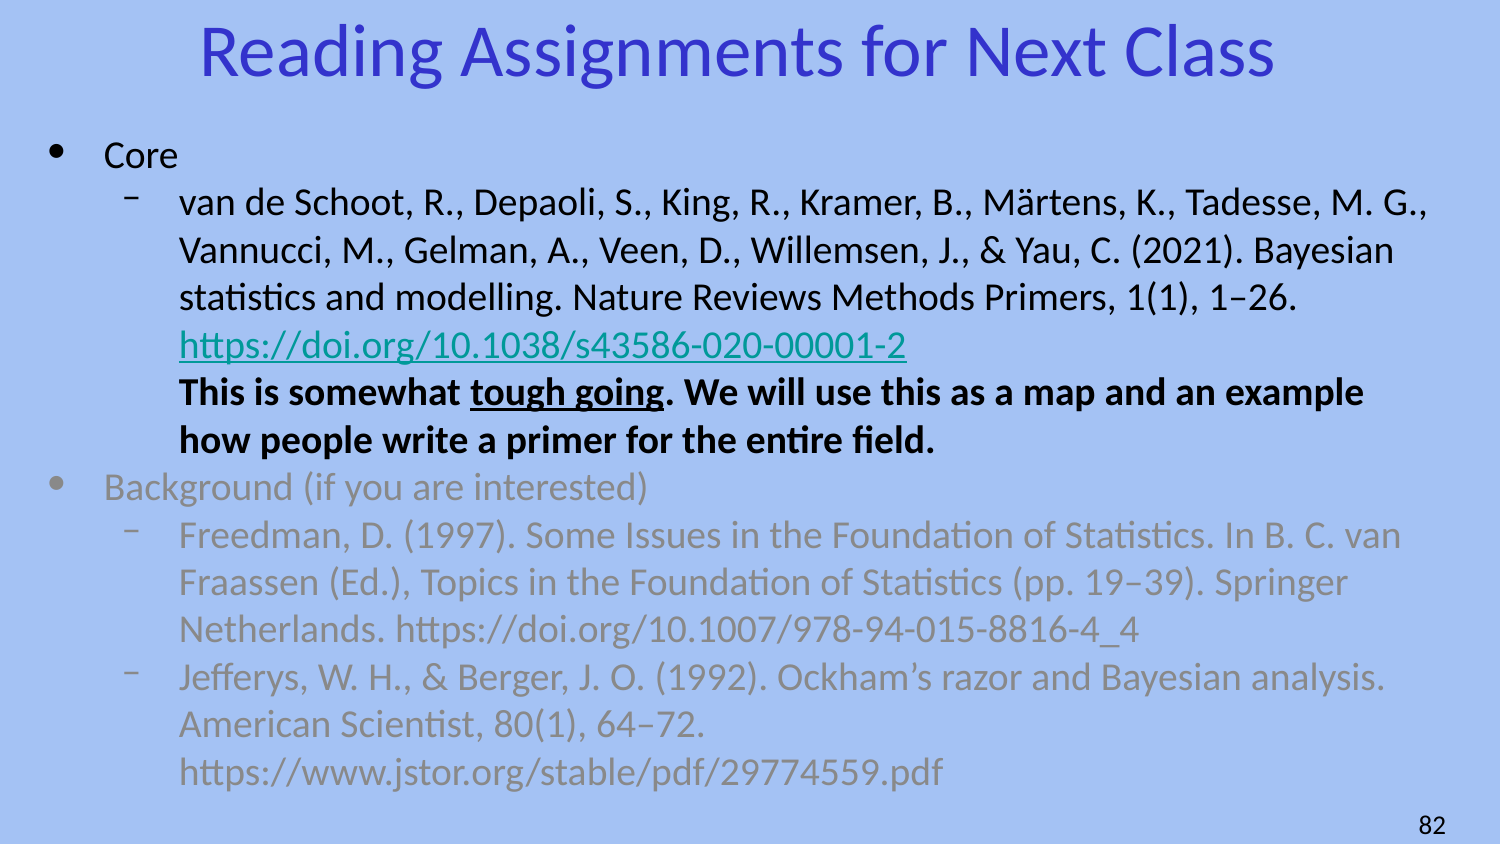

# Reading Assignments for Next Class
Core
van de Schoot, R., Depaoli, S., King, R., Kramer, B., Märtens, K., Tadesse, M. G., Vannucci, M., Gelman, A., Veen, D., Willemsen, J., & Yau, C. (2021). Bayesian statistics and modelling. Nature Reviews Methods Primers, 1(1), 1–26. https://doi.org/10.1038/s43586-020-00001-2
This is somewhat tough going. We will use this as a map and an example how people write a primer for the entire field.
Background (if you are interested)
Freedman, D. (1997). Some Issues in the Foundation of Statistics. In B. C. van Fraassen (Ed.), Topics in the Foundation of Statistics (pp. 19–39). Springer Netherlands. https://doi.org/10.1007/978-94-015-8816-4_4
Jefferys, W. H., & Berger, J. O. (1992). Ockham’s razor and Bayesian analysis. American Scientist, 80(1), 64–72. https://www.jstor.org/stable/pdf/29774559.pdf

82